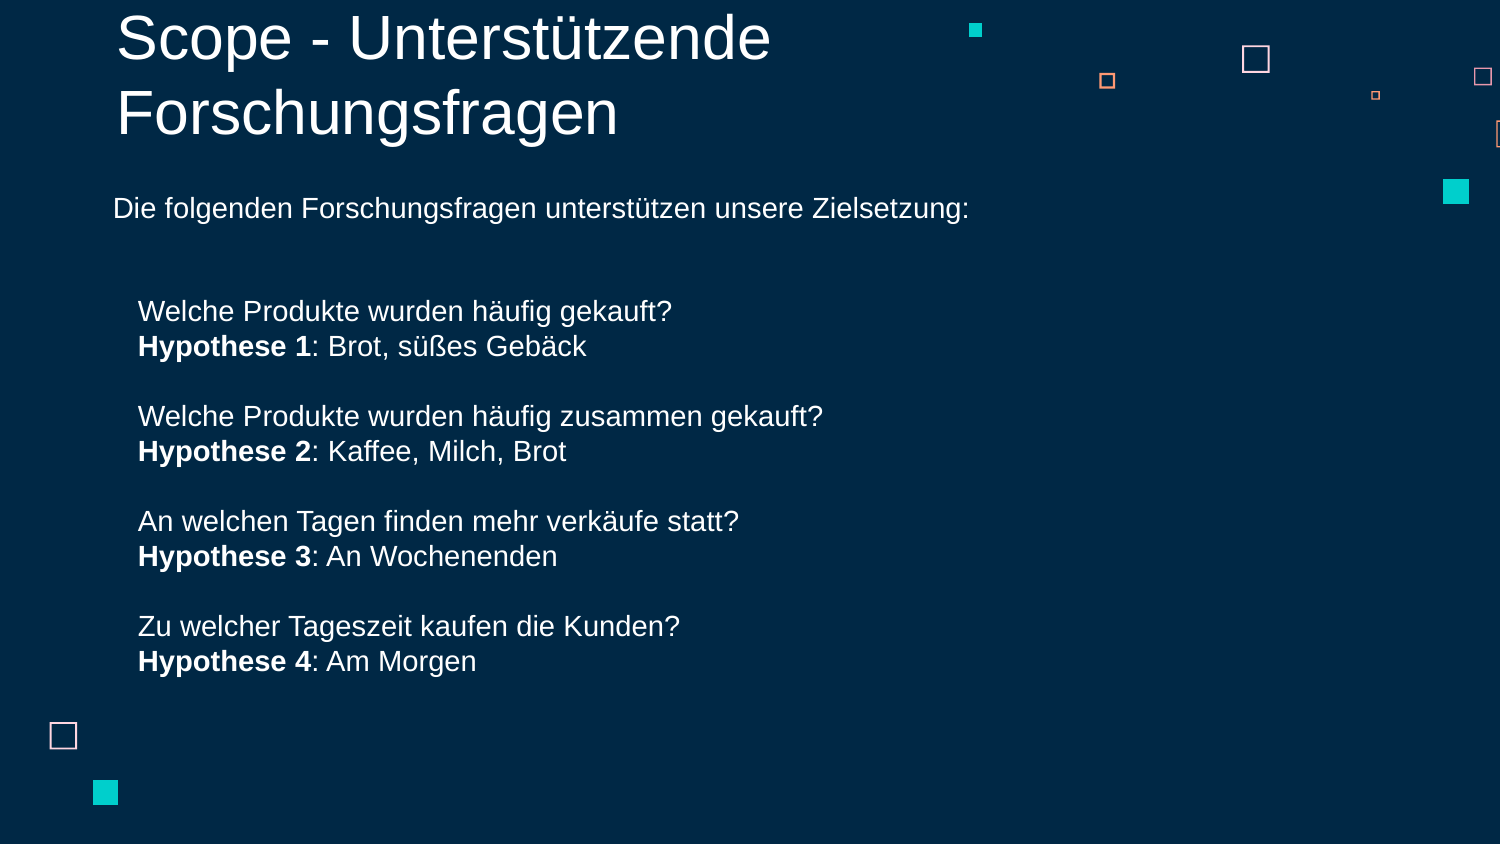

# Scope - Unterstützende Forschungsfragen
Die folgenden Forschungsfragen unterstützen unsere Zielsetzung:

Welche Produkte wurden häufig gekauft?
Hypothese 1: Brot, süßes Gebäck

Welche Produkte wurden häufig zusammen gekauft?
Hypothese 2: Kaffee, Milch, Brot

An welchen Tagen finden mehr verkäufe statt?
Hypothese 3: An Wochenenden

Zu welcher Tageszeit kaufen die Kunden?
Hypothese 4: Am Morgen